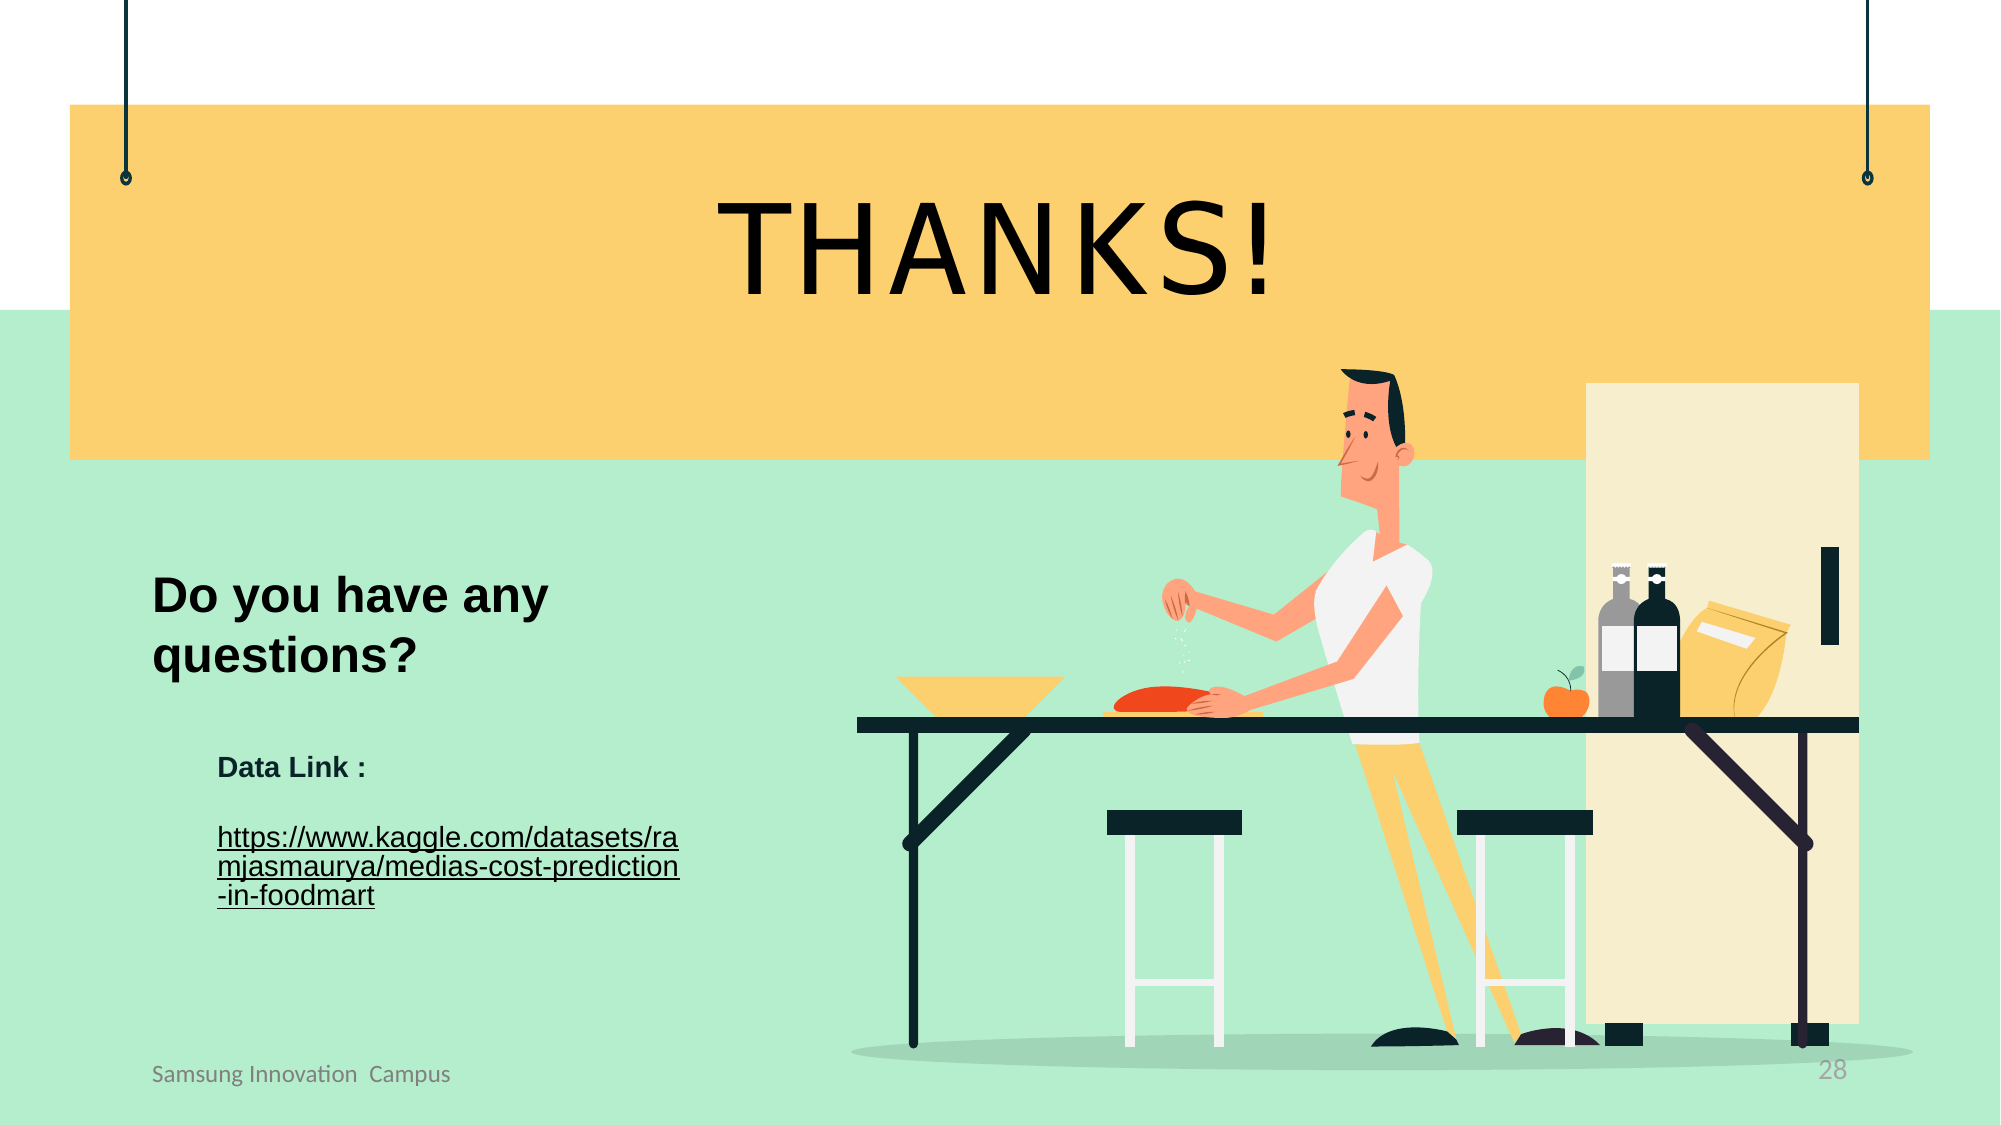

THANKS!

Do you have any questions?
Data Link :
 https://www.kaggle.com/datasets/ramjasmaurya/medias-cost-prediction-in-foodmart
Samsung Innovation  Campus
28